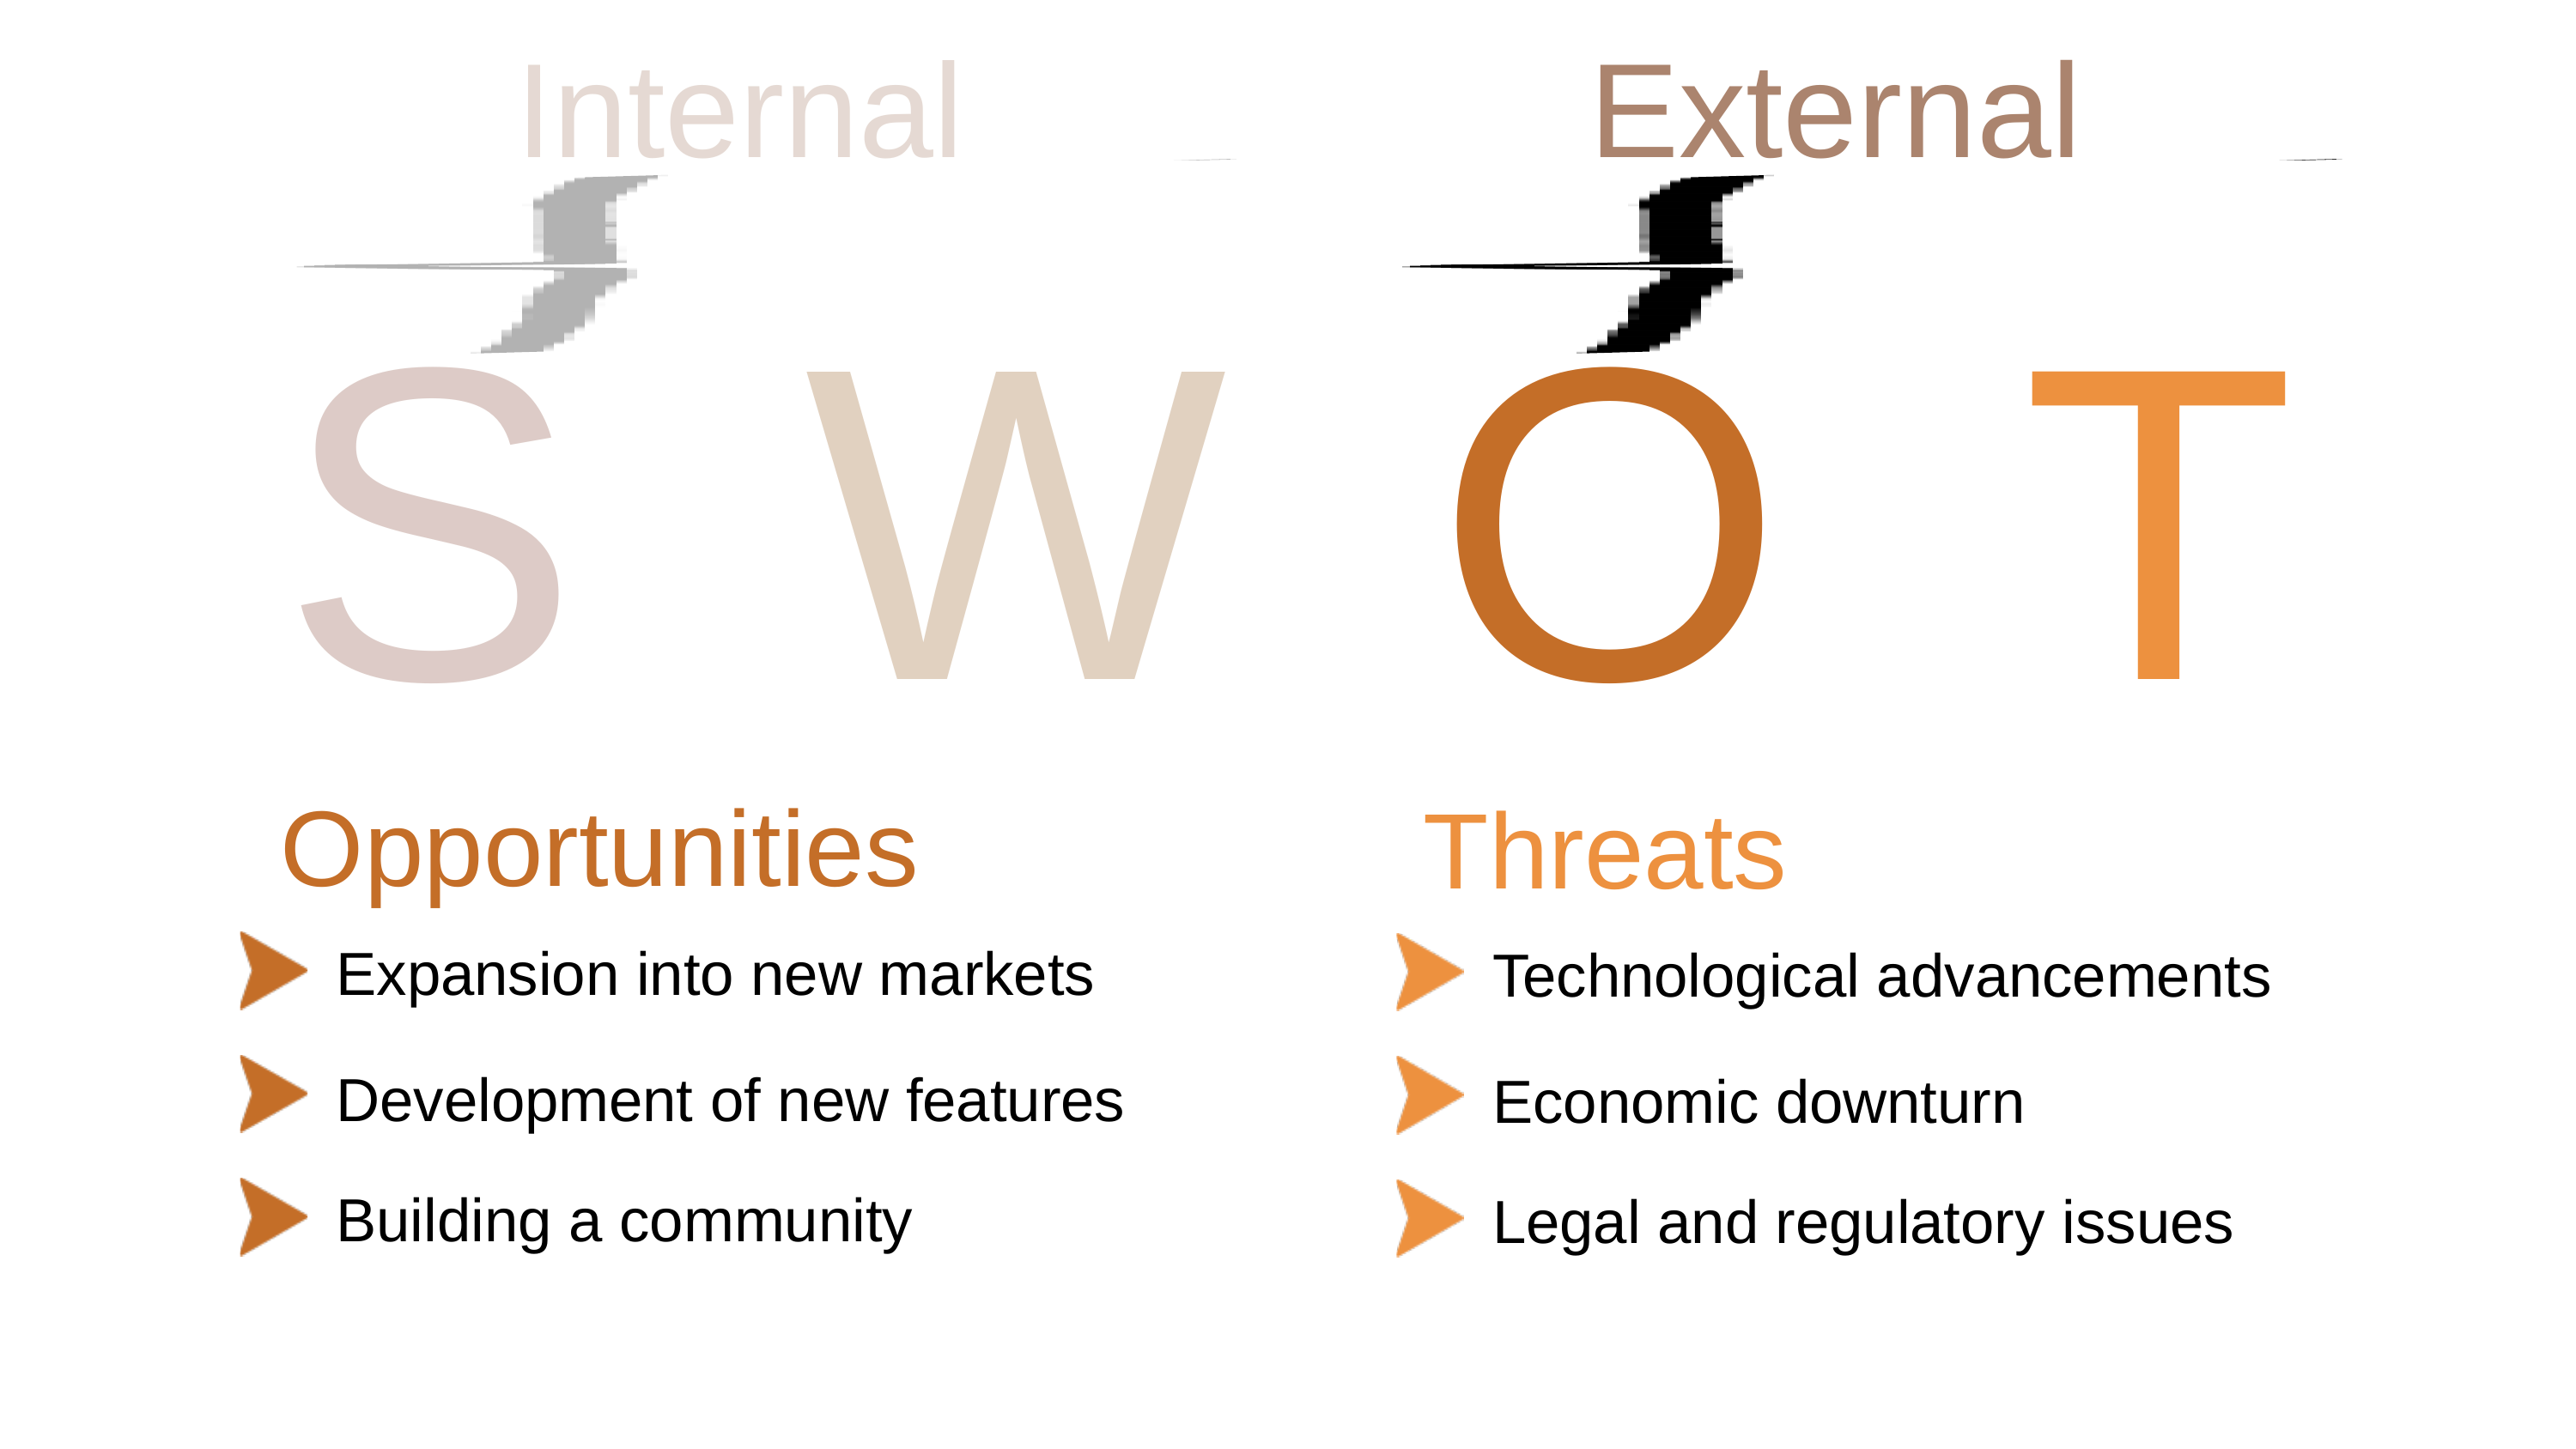

Internal
External
S
W
O
T
Opportunities
Threats
Expansion into new markets
Technological advancements

Development of new features
Economic downturn

Building a community
Legal and regulatory issues